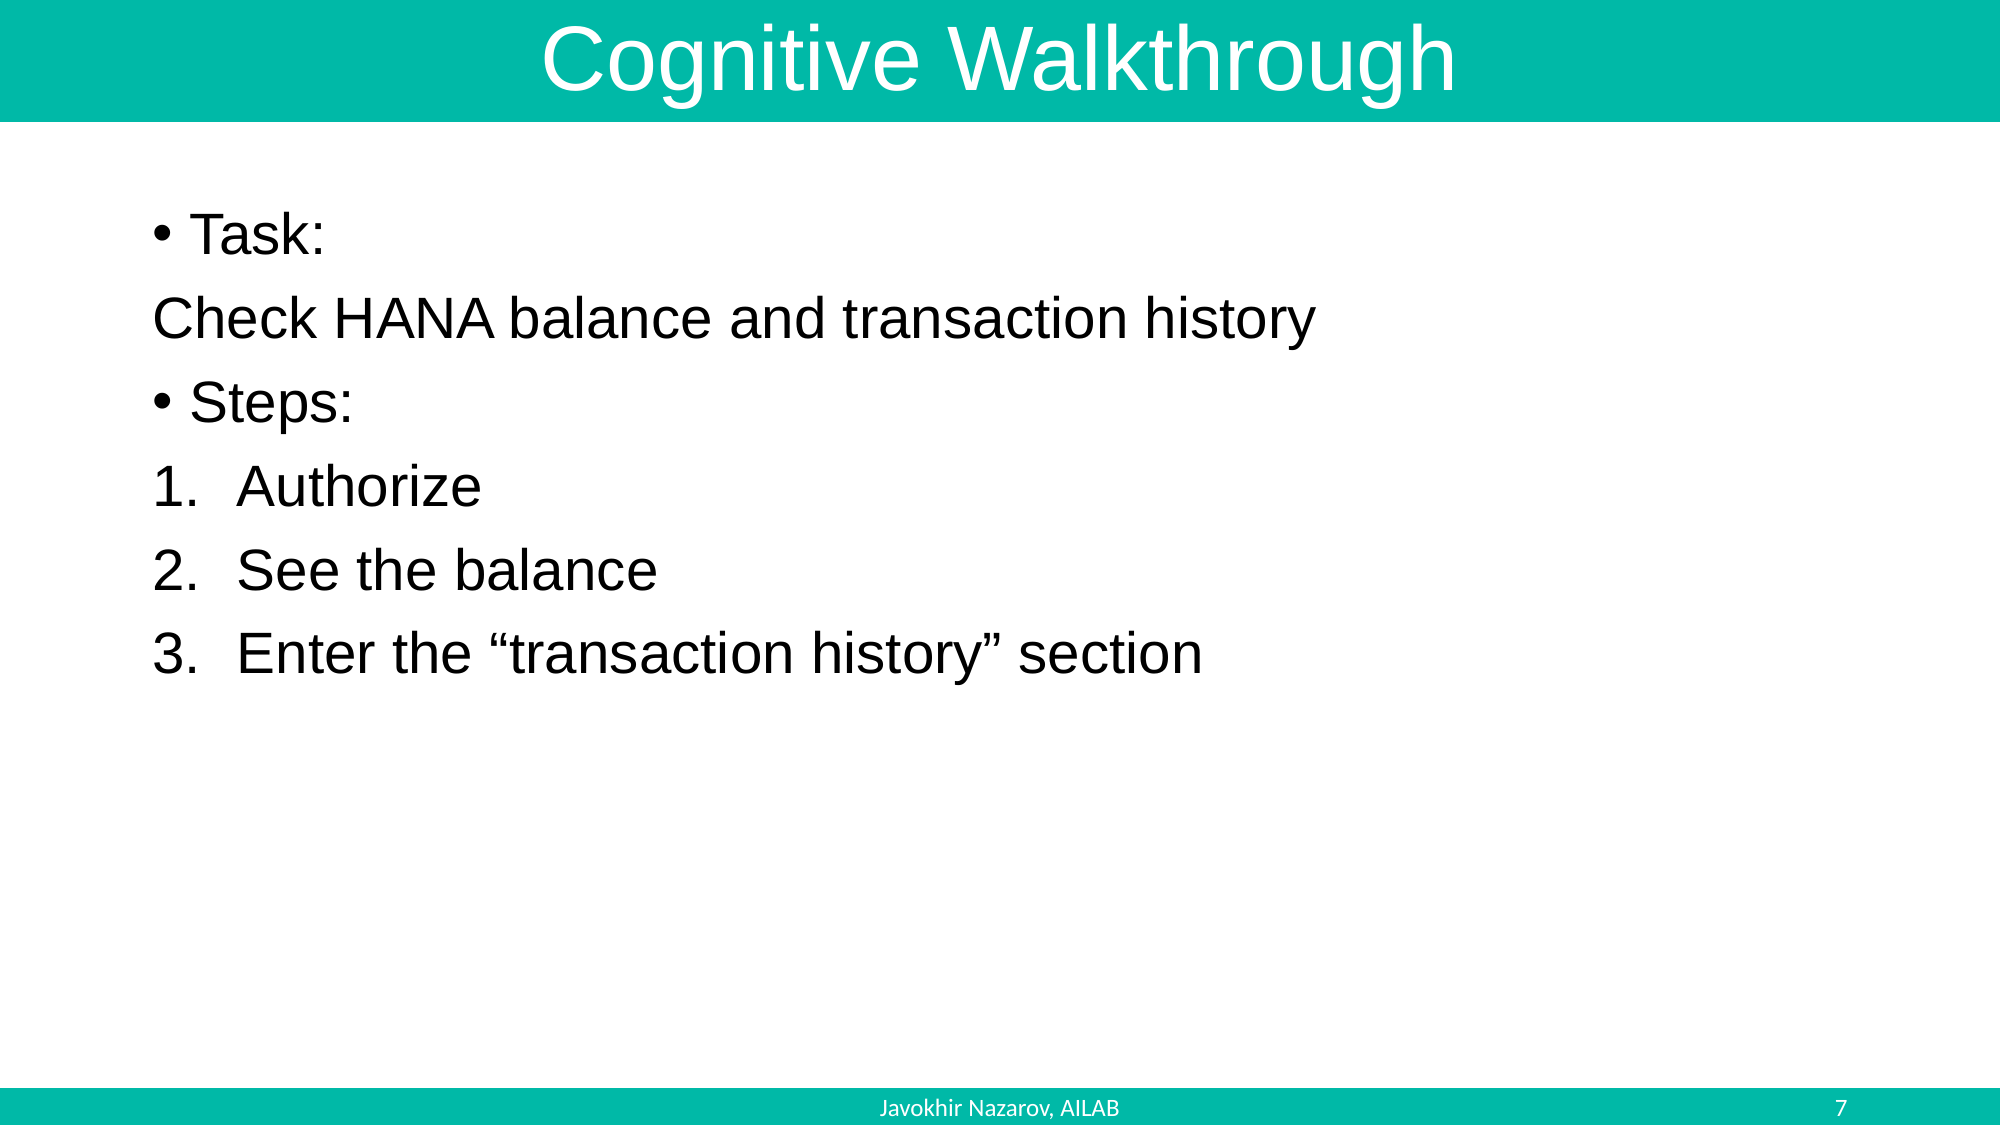

# Cognitive Walkthrough
Task:
Check HANA balance and transaction history
Steps:
Authorize
See the balance
Enter the “transaction history” section
Javokhir Nazarov, AILAB
7